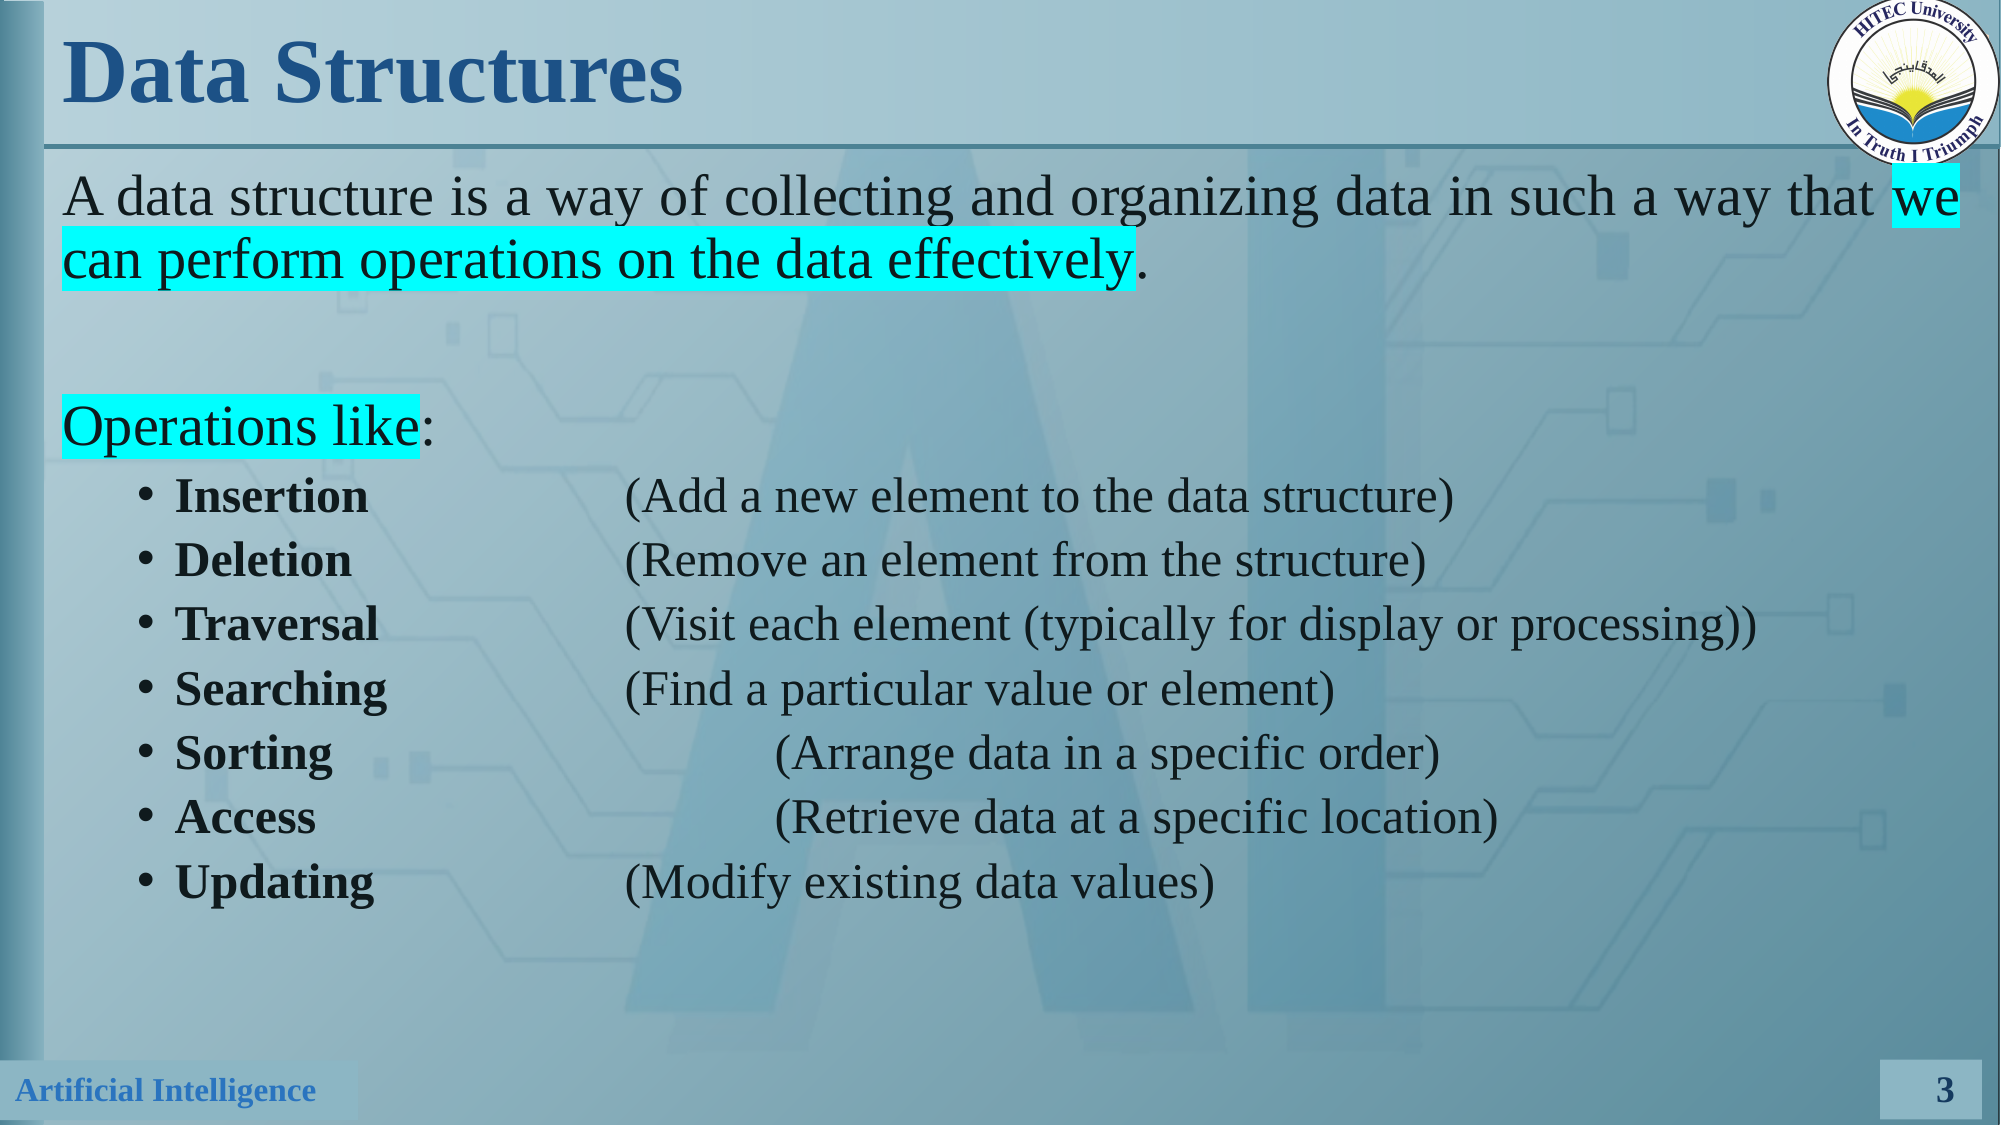

# Data Structures
A data structure is a way of collecting and organizing data in such a way that we can perform operations on the data effectively.

Operations like:
Insertion 		(Add a new element to the data structure)
Deletion 		(Remove an element from the structure)
Traversal 		(Visit each element (typically for display or processing))
Searching 		(Find a particular value or element)
Sorting 			(Arrange data in a specific order)
Access 			(Retrieve data at a specific location)
Updating		(Modify existing data values)
3